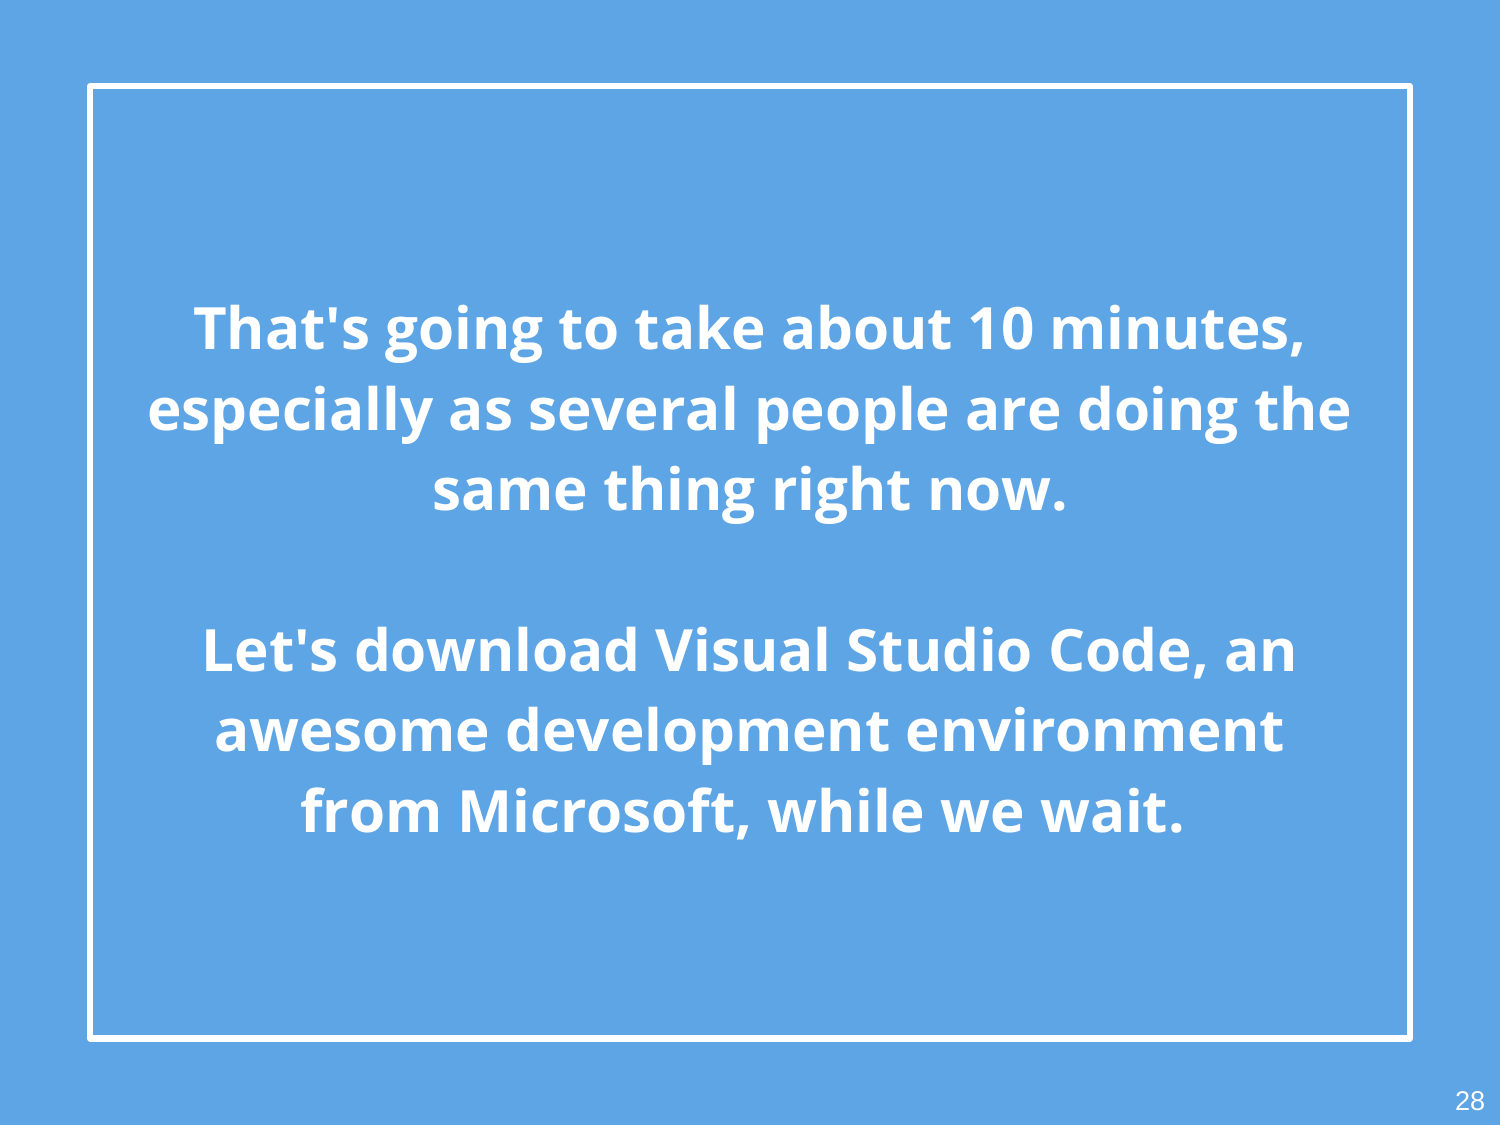

That's going to take about 10 minutes, especially as several people are doing the same thing right now.

Let's download Visual Studio Code, an awesome development environment from Microsoft, while we wait.